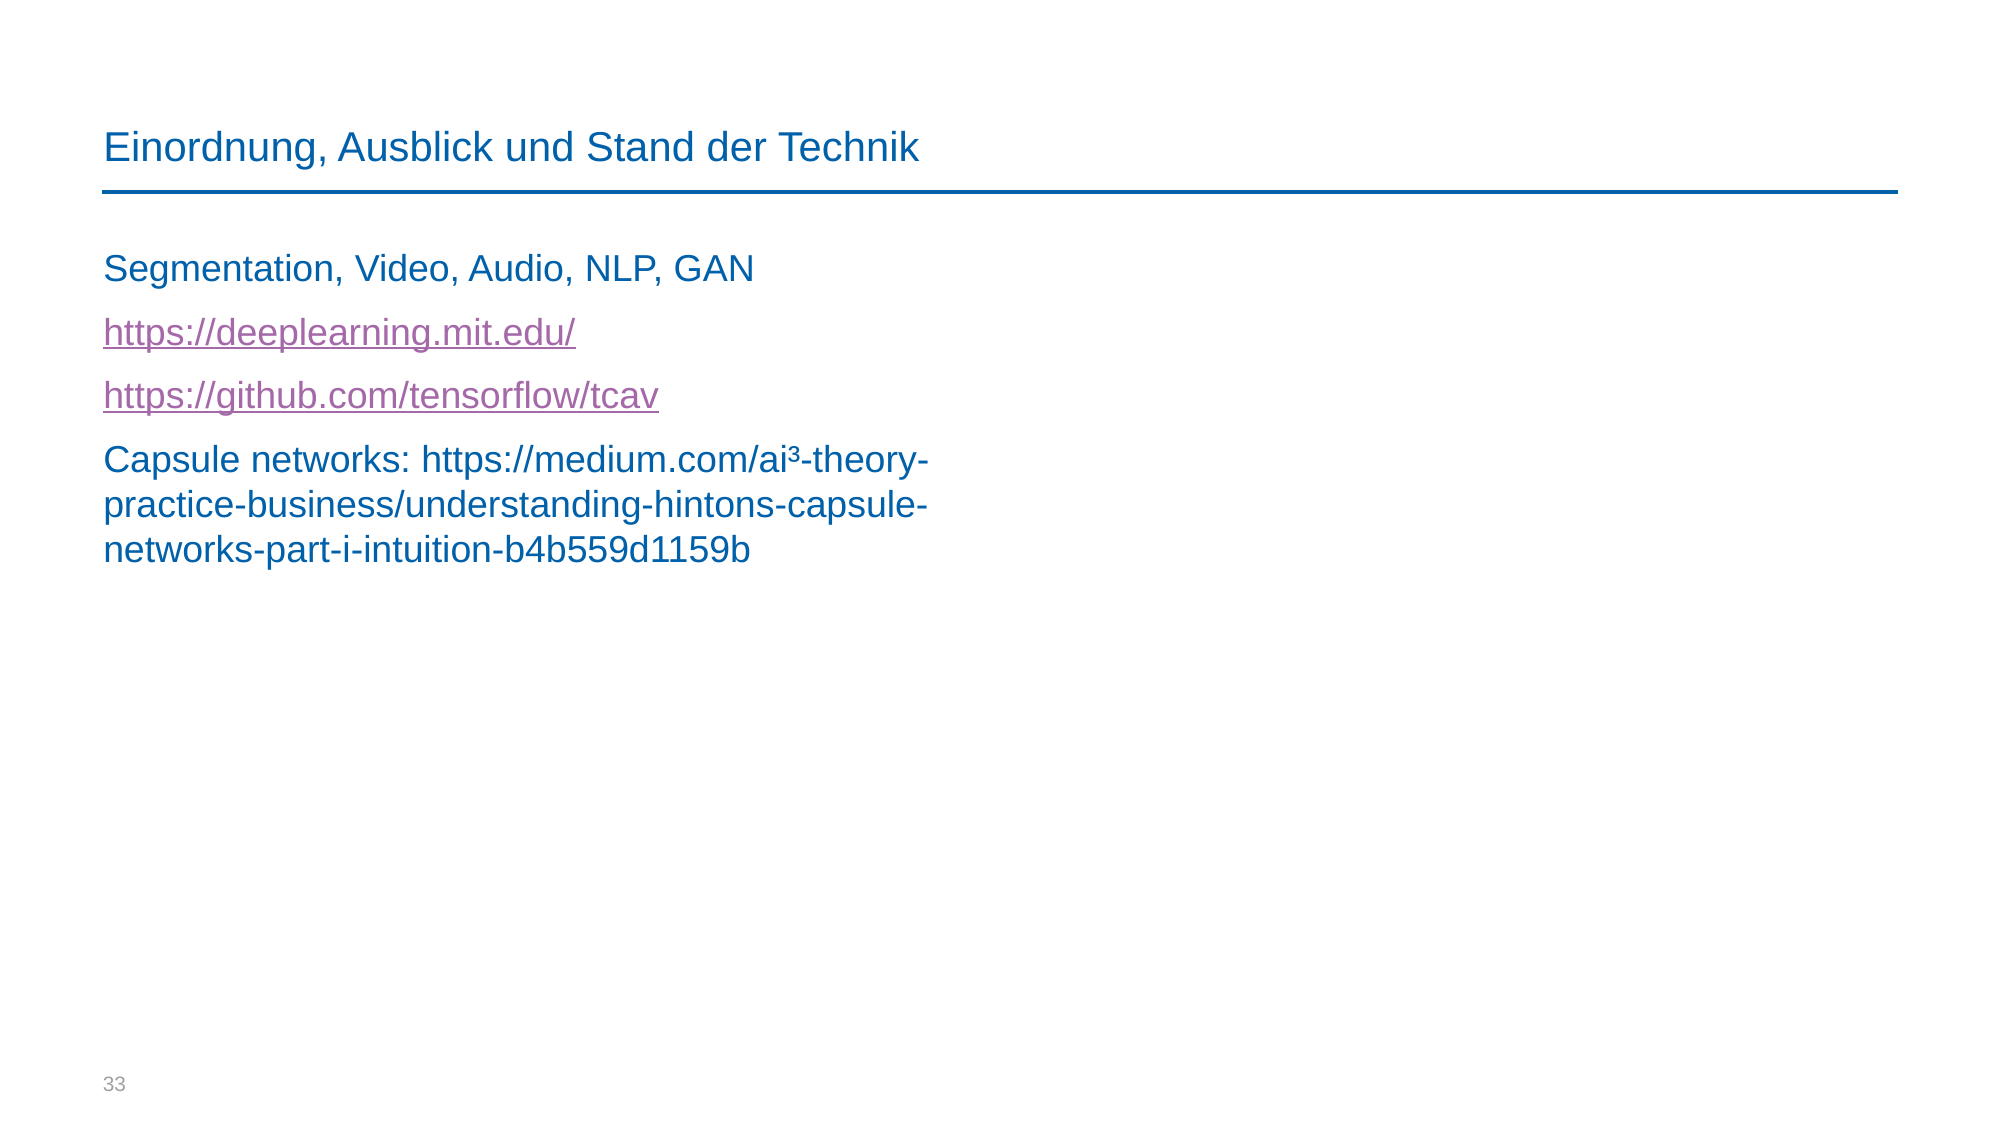

#
Einordnung, Ausblick und Stand der Technik
Segmentation, Video, Audio, NLP, GAN
https://deeplearning.mit.edu/
https://github.com/tensorflow/tcav
Capsule networks: https://medium.com/ai³-theory-practice-business/understanding-hintons-capsule-networks-part-i-intuition-b4b559d1159b

33